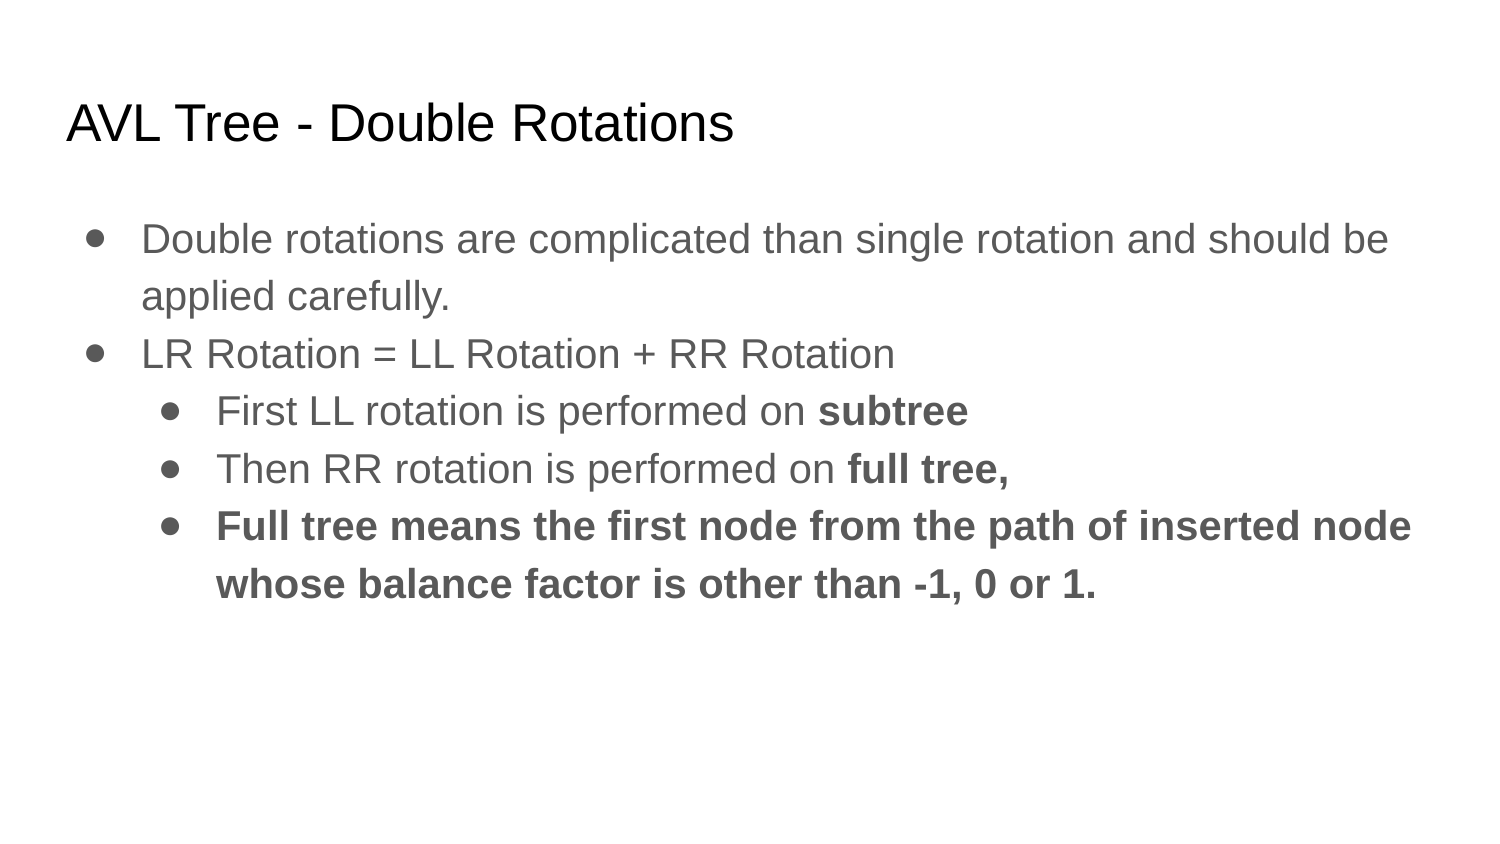

# AVL Tree - Double Rotations
Double rotations are complicated than single rotation and should be applied carefully.
LR Rotation = LL Rotation + RR Rotation
First LL rotation is performed on subtree
Then RR rotation is performed on full tree,
Full tree means the first node from the path of inserted node whose balance factor is other than -1, 0 or 1.